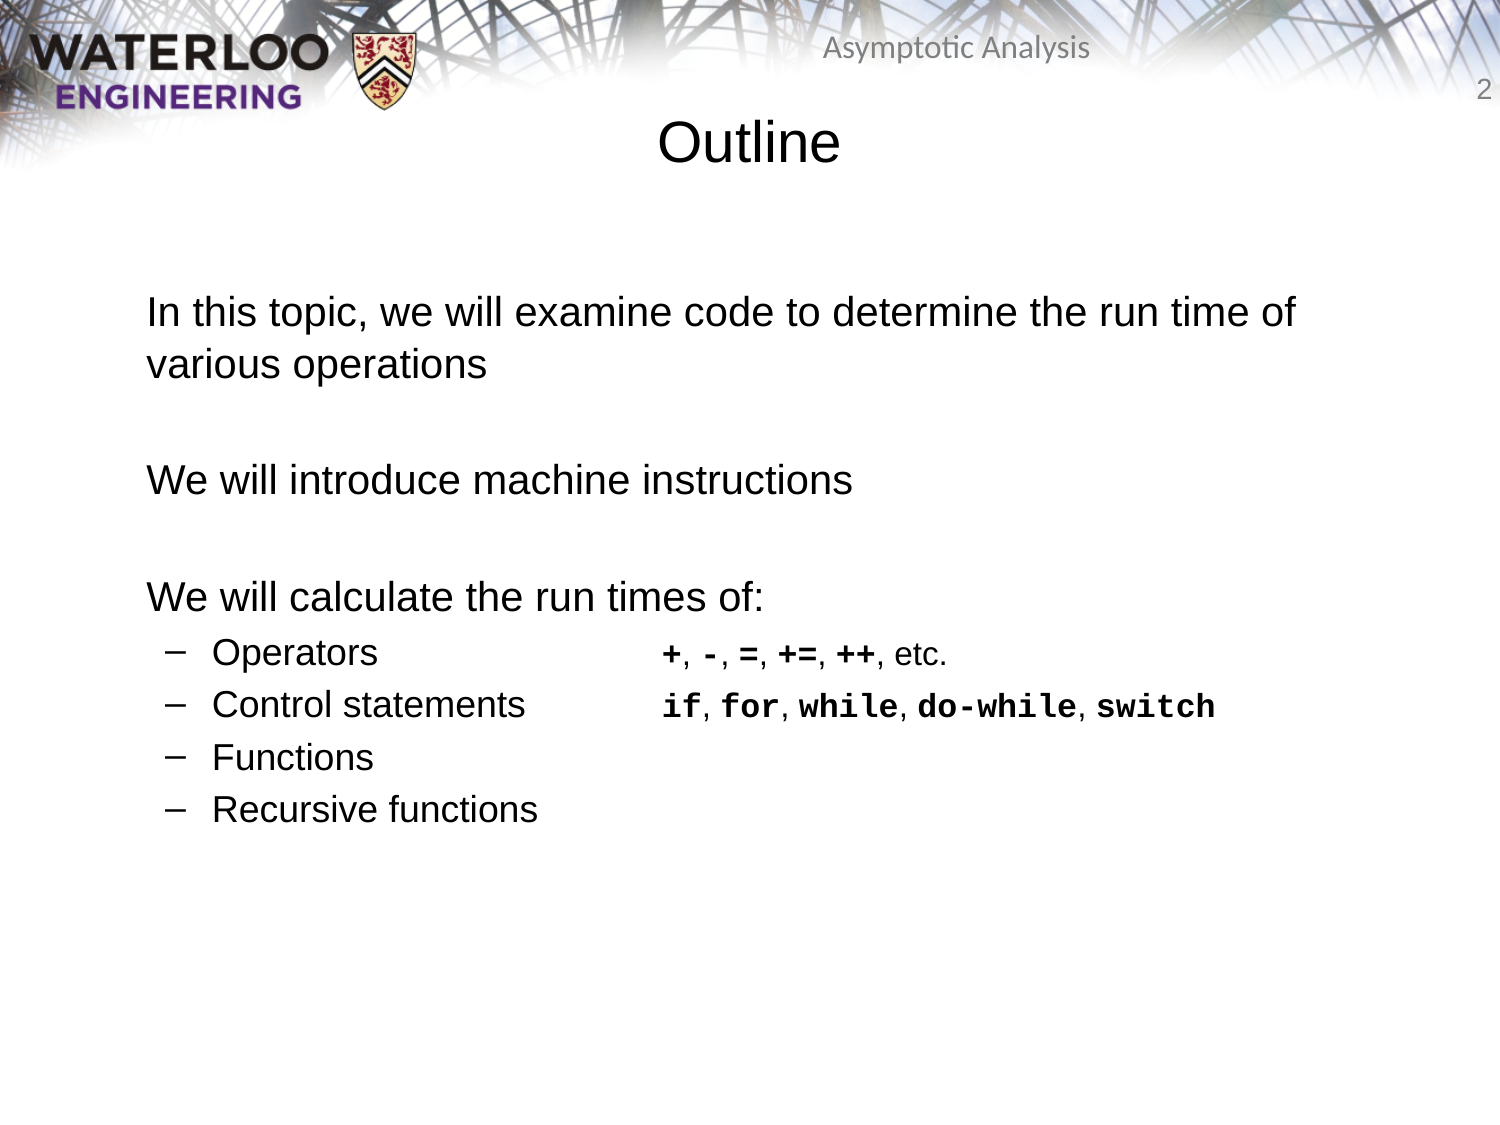

Outline
	In this topic, we will examine code to determine the run time of various operations

	We will introduce machine instructions

	We will calculate the run times of:
Operators		+, -, =, +=, ++, etc.
Control statements	if, for, while, do-while, switch
Functions
Recursive functions